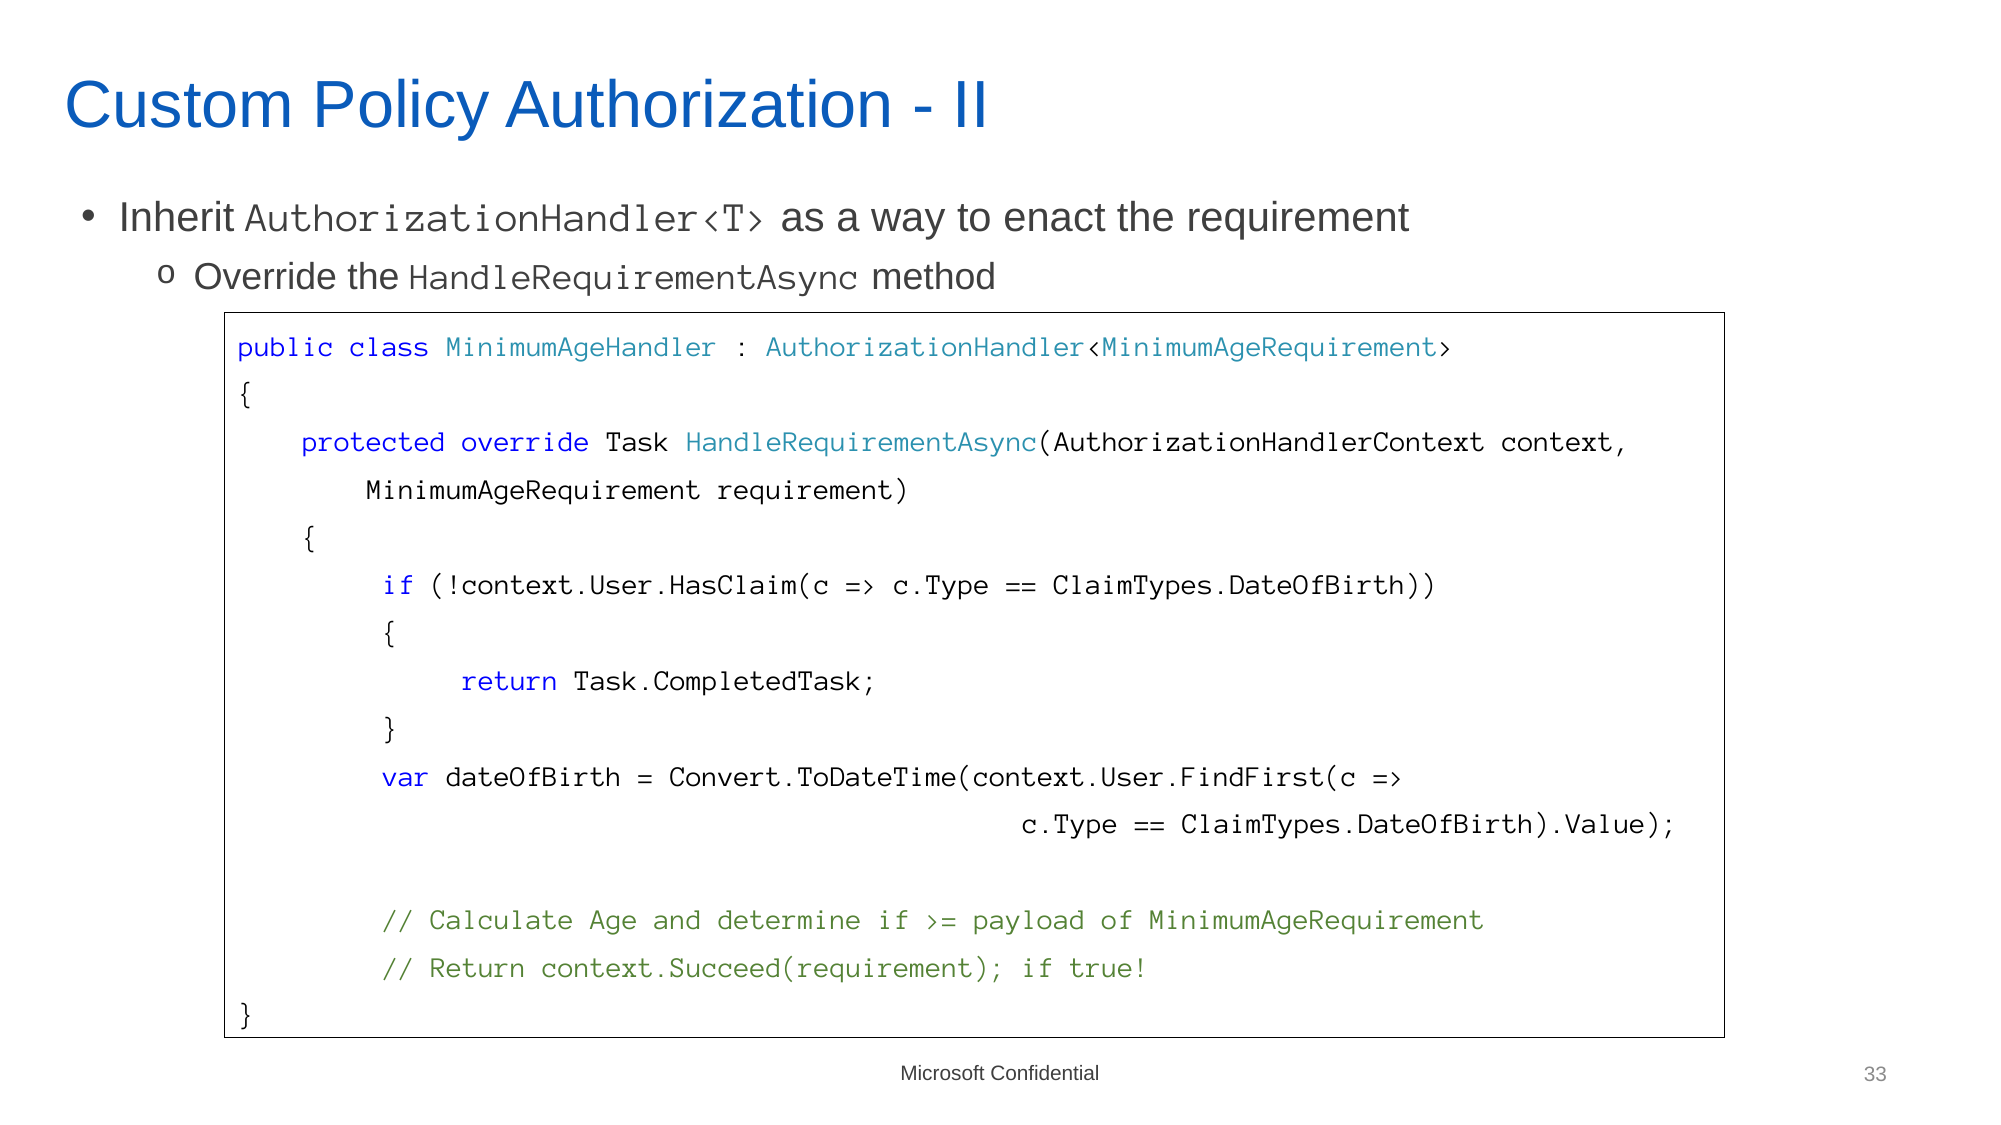

# Custom Policy Authorization - II
Inherit AuthorizationHandler<T> as a way to enact the requirement
Override the HandleRequirementAsync method
public class MinimumAgeHandler : AuthorizationHandler<MinimumAgeRequirement>
{
    protected override Task HandleRequirementAsync(AuthorizationHandlerContext context,
        MinimumAgeRequirement requirement)
    {
         if (!context.User.HasClaim(c => c.Type == ClaimTypes.DateOfBirth))
         {
              return Task.CompletedTask;
         }
         var dateOfBirth = Convert.ToDateTime(context.User.FindFirst(c =>
                                                 c.Type == ClaimTypes.DateOfBirth).Value);

         // Calculate Age and determine if >= payload of MinimumAgeRequirement
         // Return context.Succeed(requirement); if true!
}
33